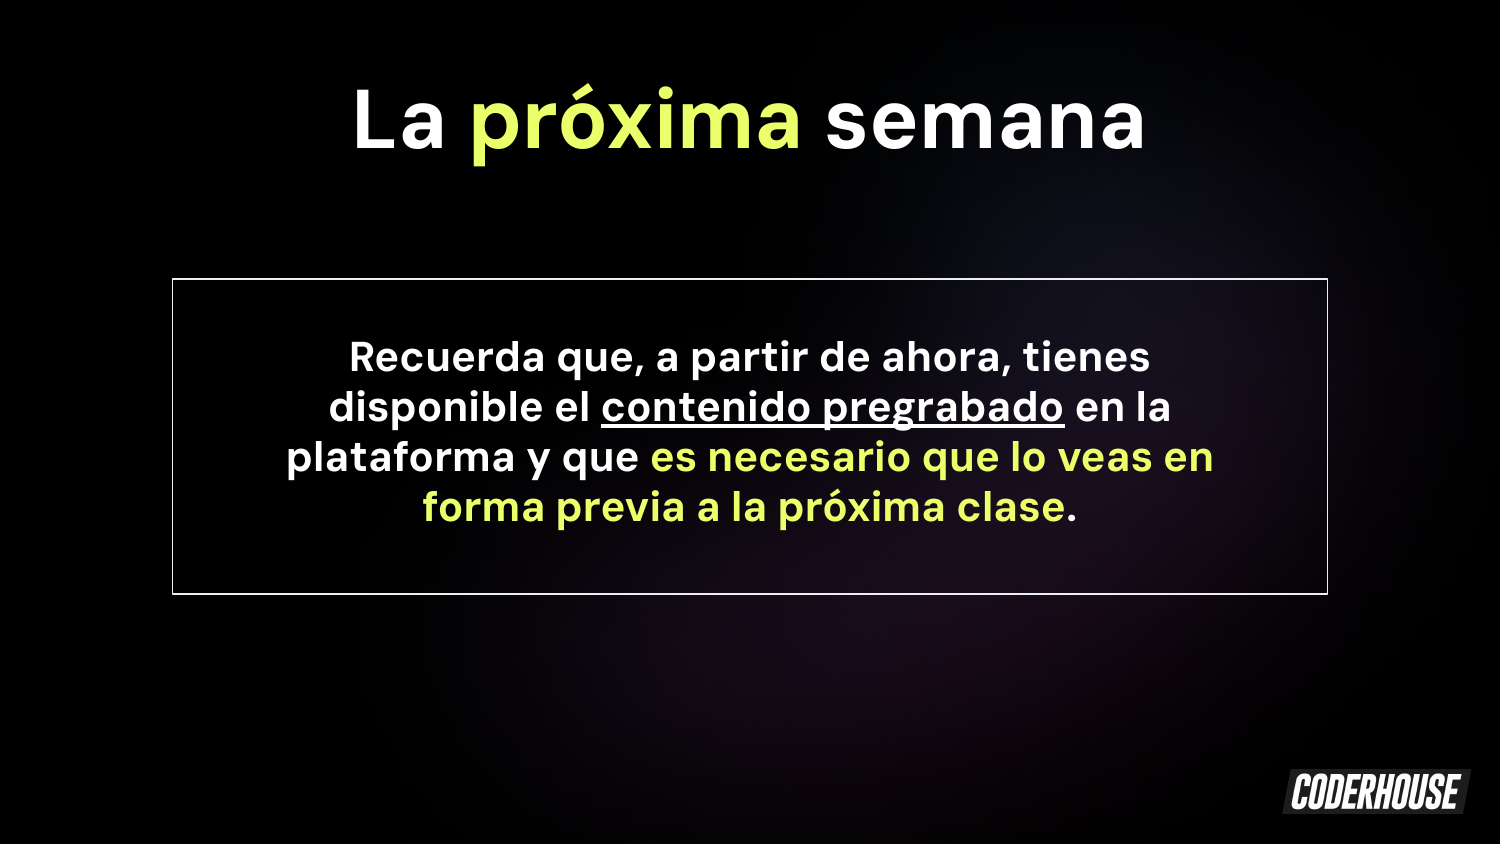

La próxima semana

Recuerda que, a partir de ahora, tienes disponible el contenido pregrabado en la plataforma y que es necesario que lo veas en forma previa a la próxima clase.